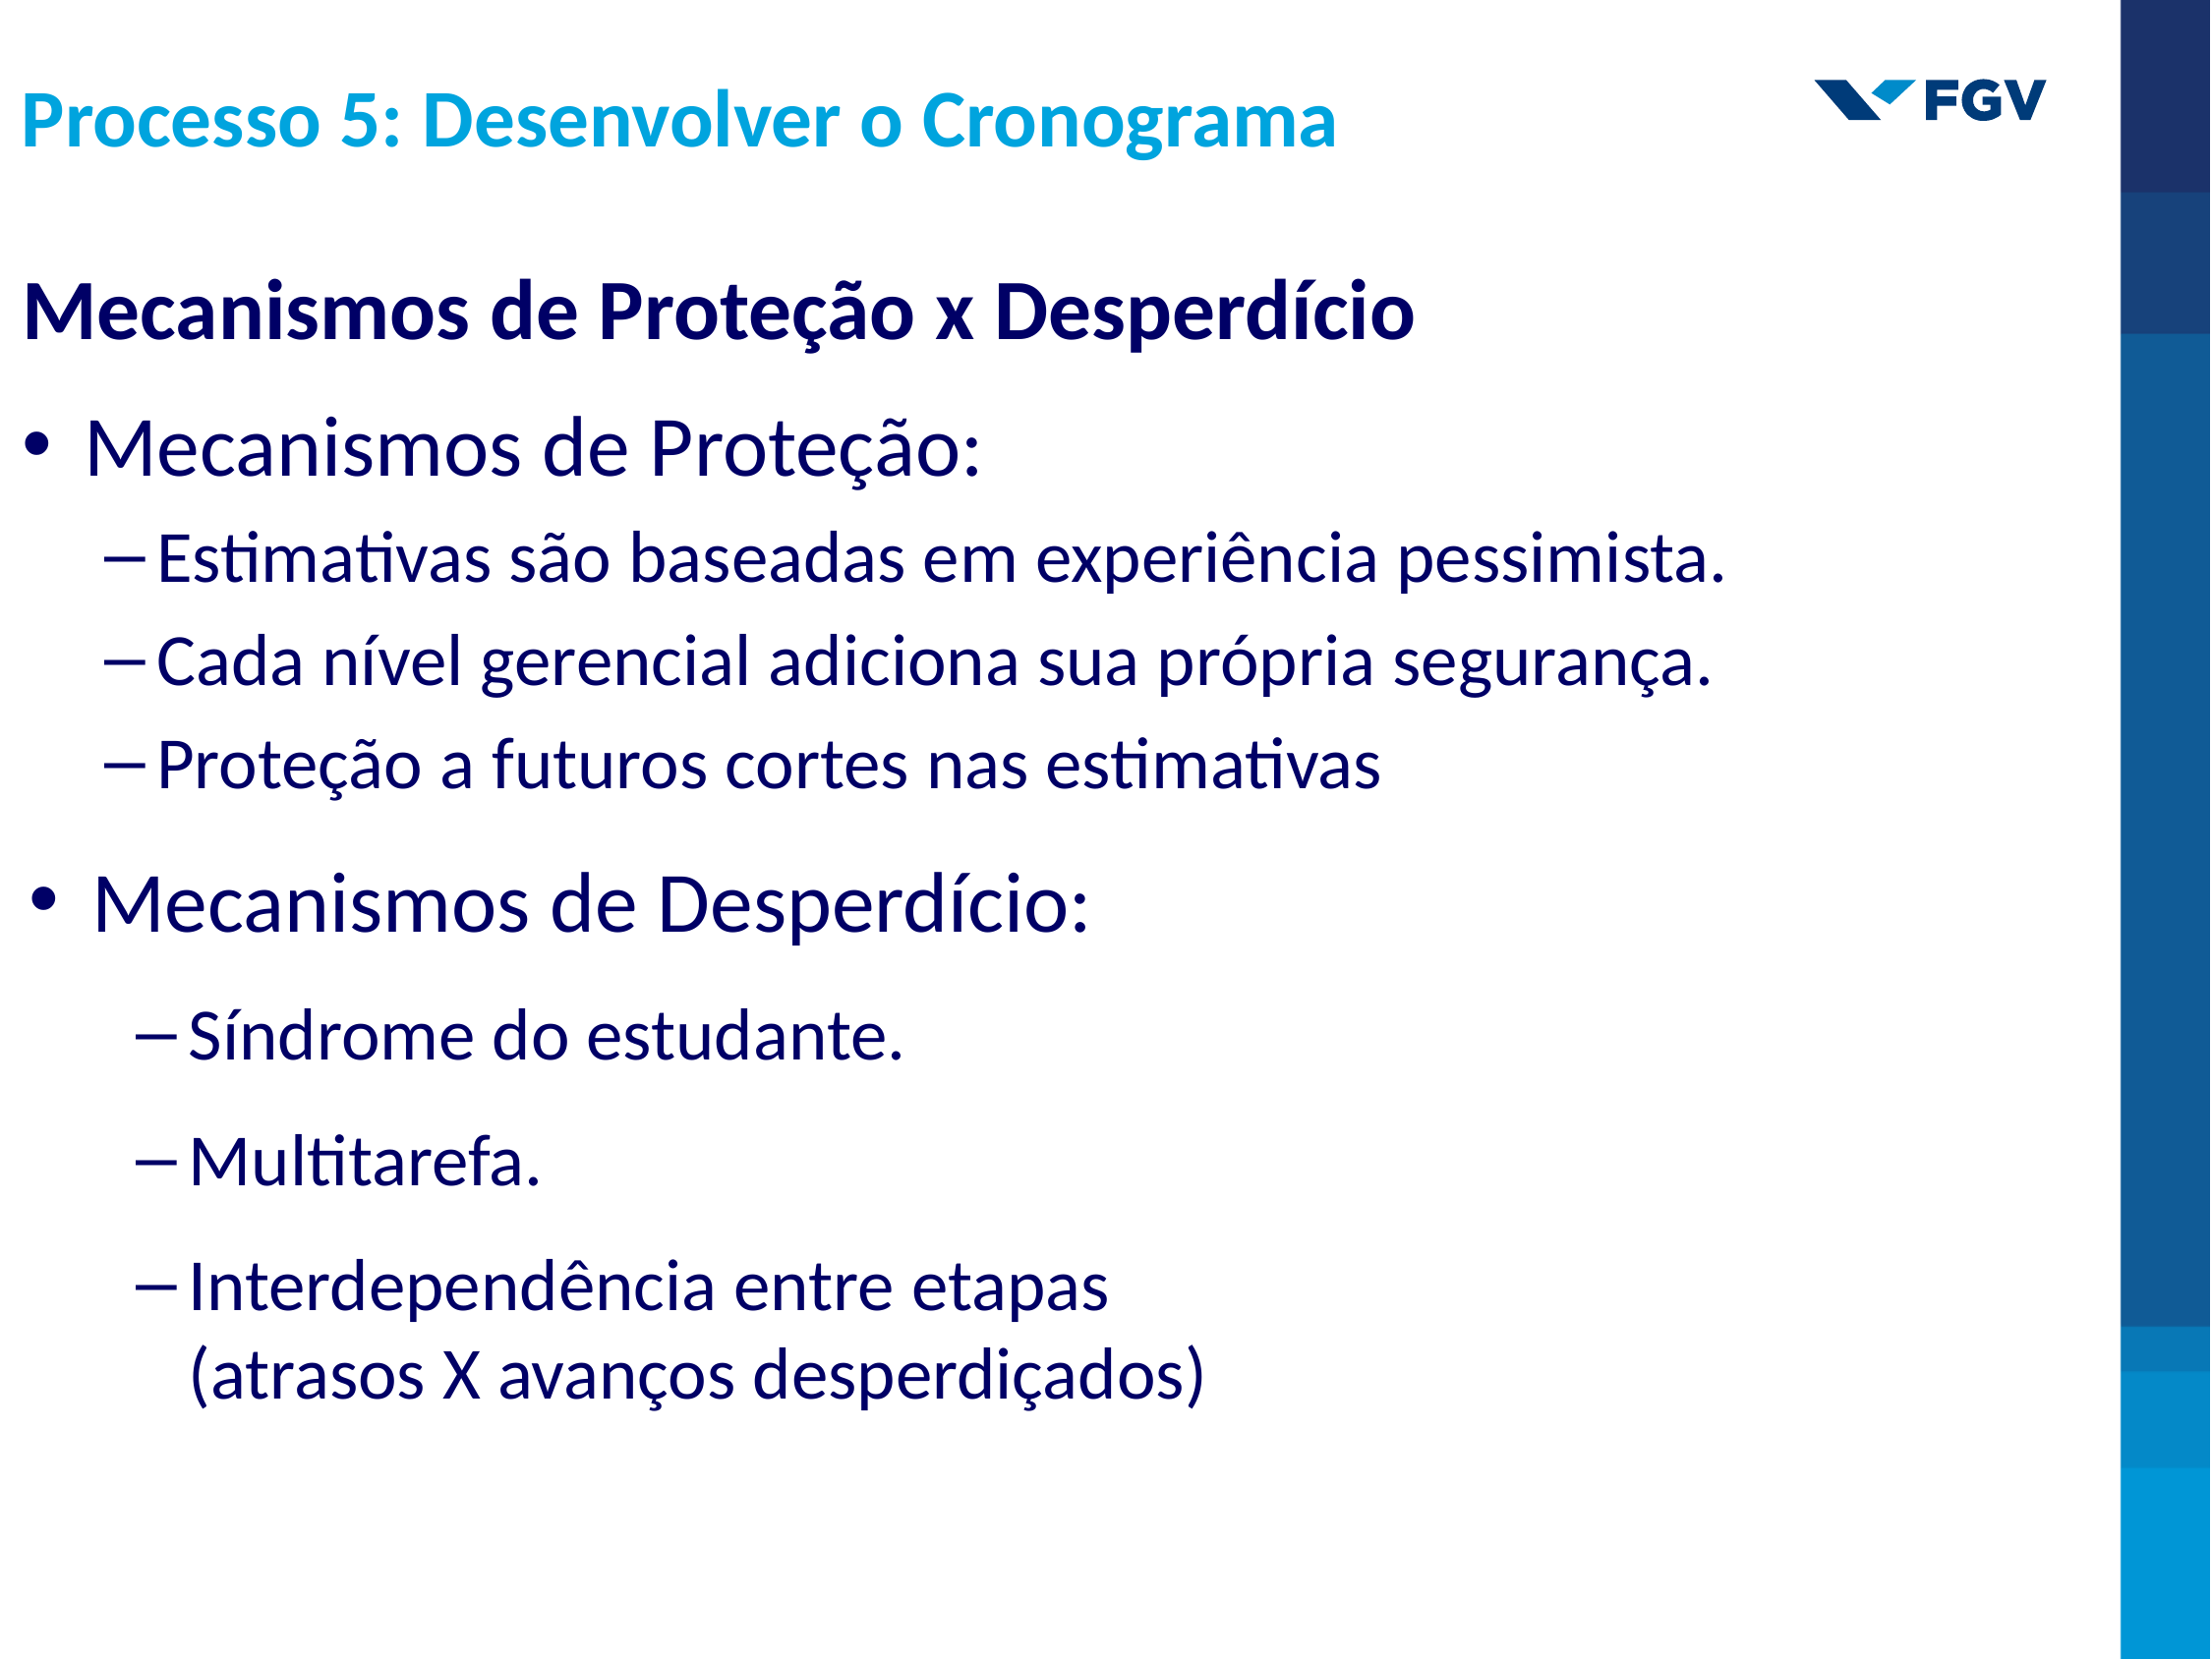

Processo 5: Desenvolver o Cronograma
# Mecanismos de Proteção x Desperdício
Mecanismos de Proteção:
Estimativas são baseadas em experiência pessimista.
Cada nível gerencial adiciona sua própria segurança.
Proteção a futuros cortes nas estimativas
Mecanismos de Desperdício:
Síndrome do estudante.
Multitarefa.
Interdependência entre etapas
(atrasos X avanços desperdiçados)